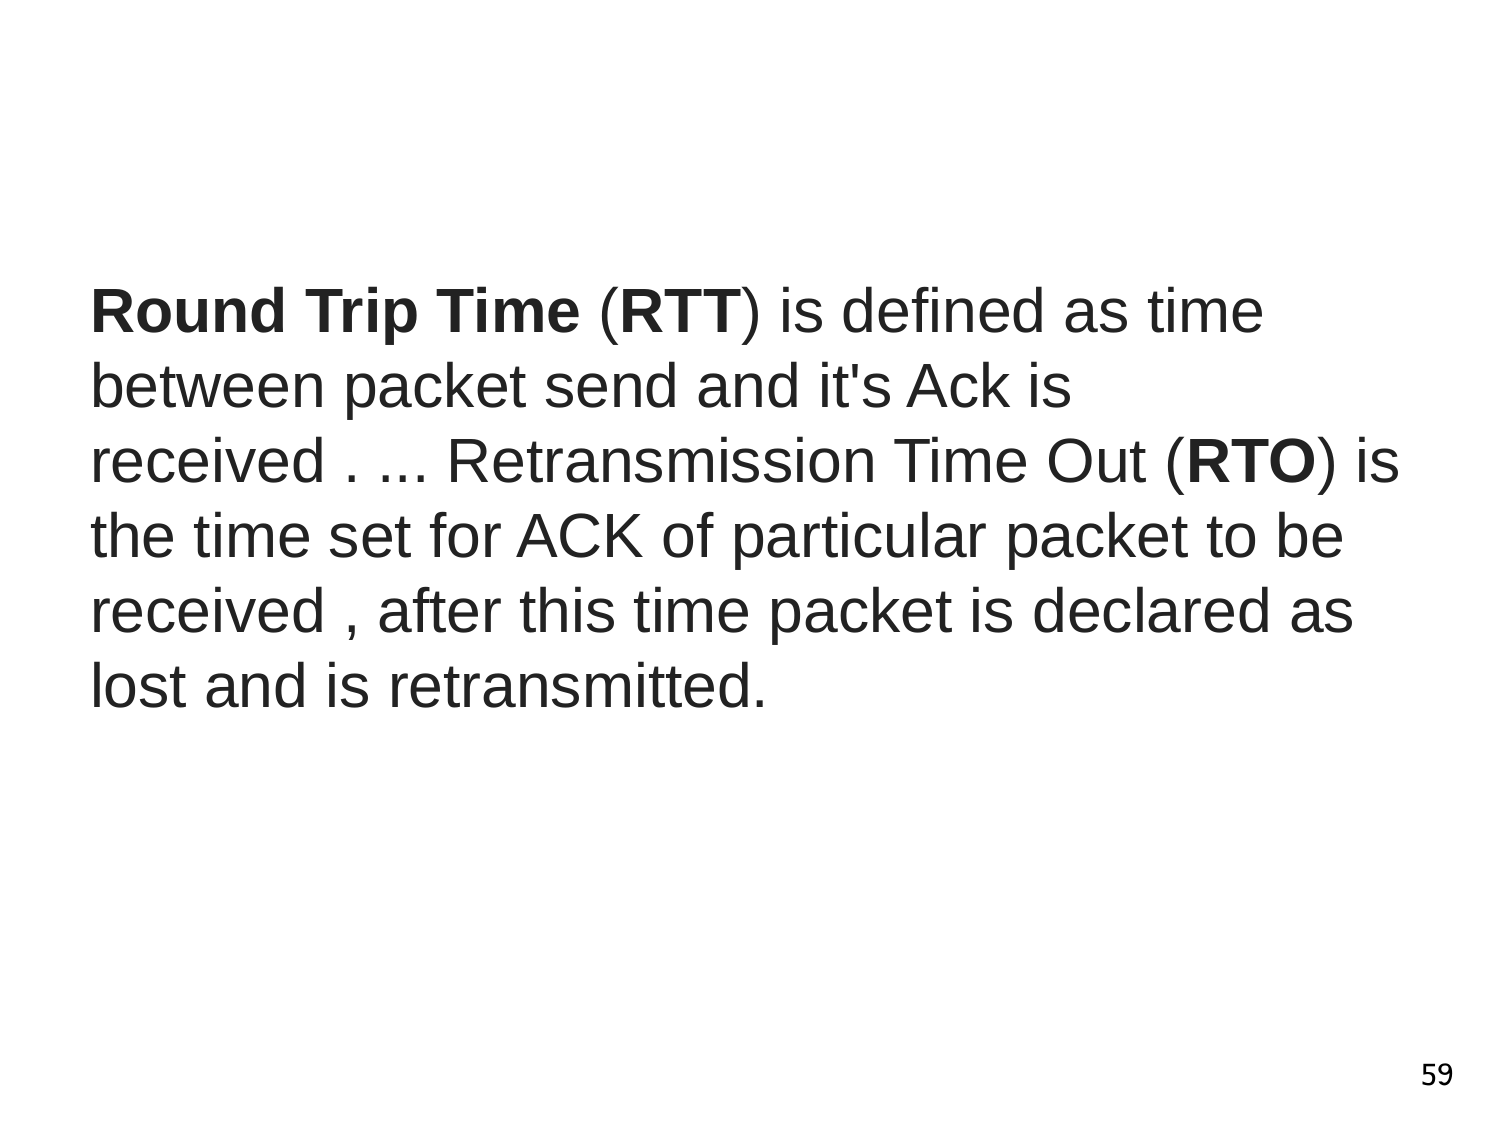

#
Round Trip Time (RTT) is defined as time between packet send and it's Ack is received . ... Retransmission Time Out (RTO) is the time set for ACK of particular packet to be received , after this time packet is declared as lost and is retransmitted.
59